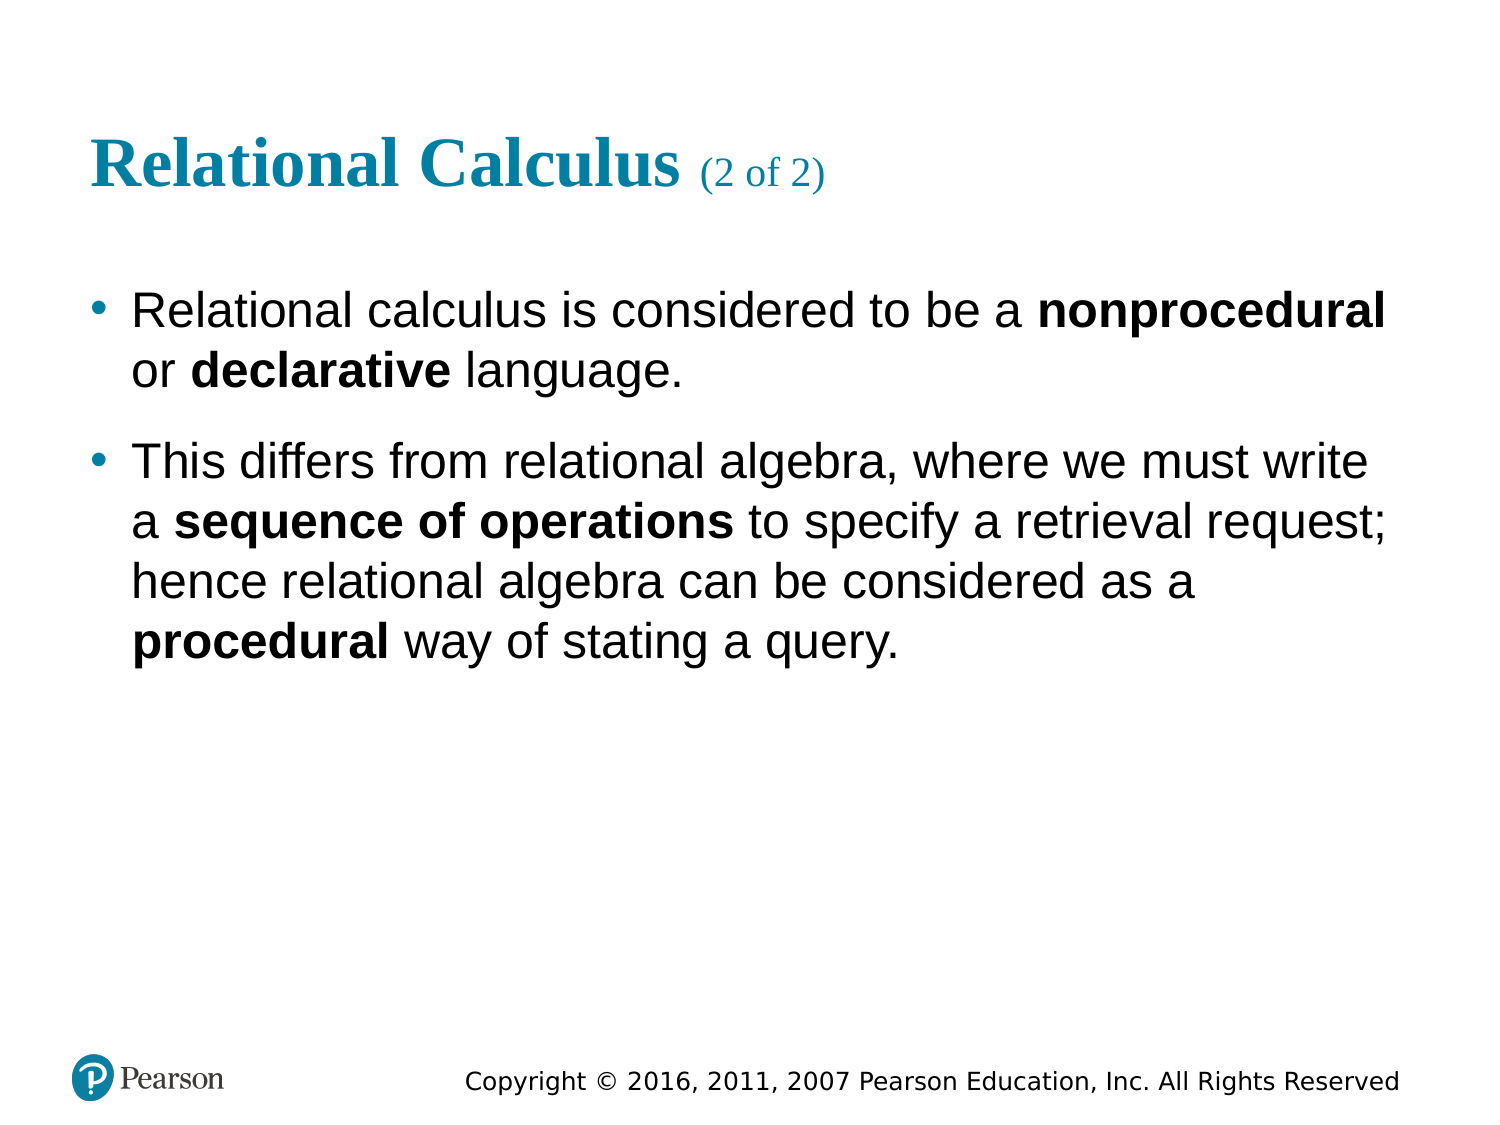

# Relational Calculus (2 of 2)
Relational calculus is considered to be a nonprocedural or declarative language.
This differs from relational algebra, where we must write a sequence of operations to specify a retrieval request; hence relational algebra can be considered as a procedural way of stating a query.